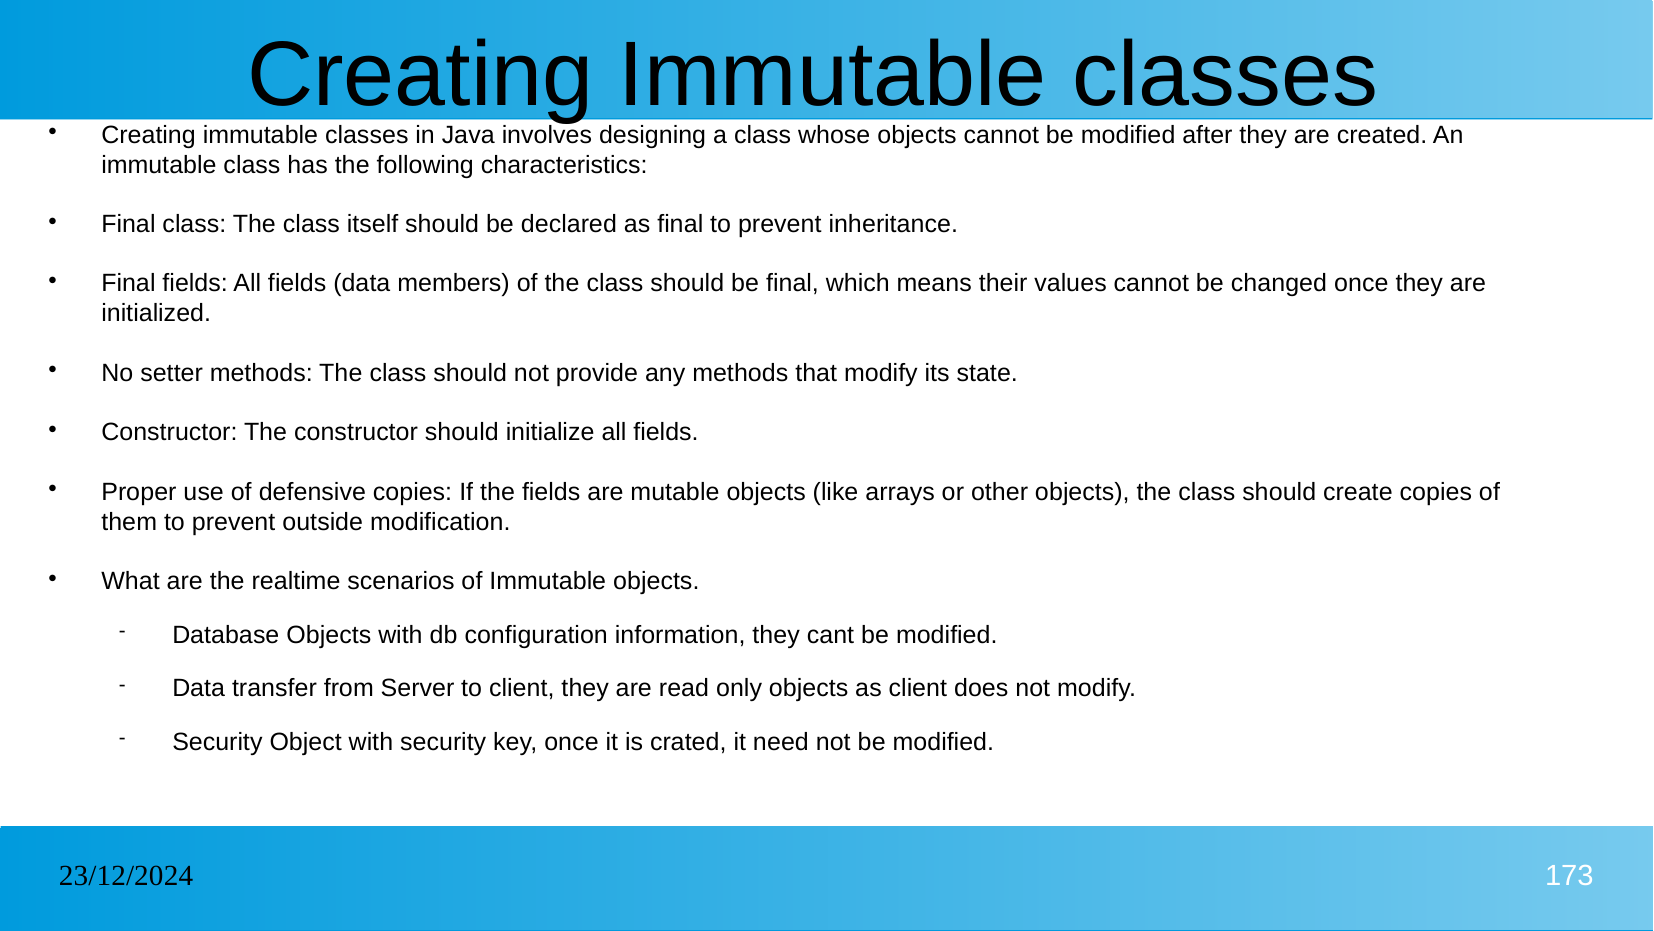

# Creating Immutable classes
Creating immutable classes in Java involves designing a class whose objects cannot be modified after they are created. An immutable class has the following characteristics:
Final class: The class itself should be declared as final to prevent inheritance.
Final fields: All fields (data members) of the class should be final, which means their values cannot be changed once they are initialized.
No setter methods: The class should not provide any methods that modify its state.
Constructor: The constructor should initialize all fields.
Proper use of defensive copies: If the fields are mutable objects (like arrays or other objects), the class should create copies of them to prevent outside modification.
What are the realtime scenarios of Immutable objects.
Database Objects with db configuration information, they cant be modified.
Data transfer from Server to client, they are read only objects as client does not modify.
Security Object with security key, once it is crated, it need not be modified.

23/12/2024
173